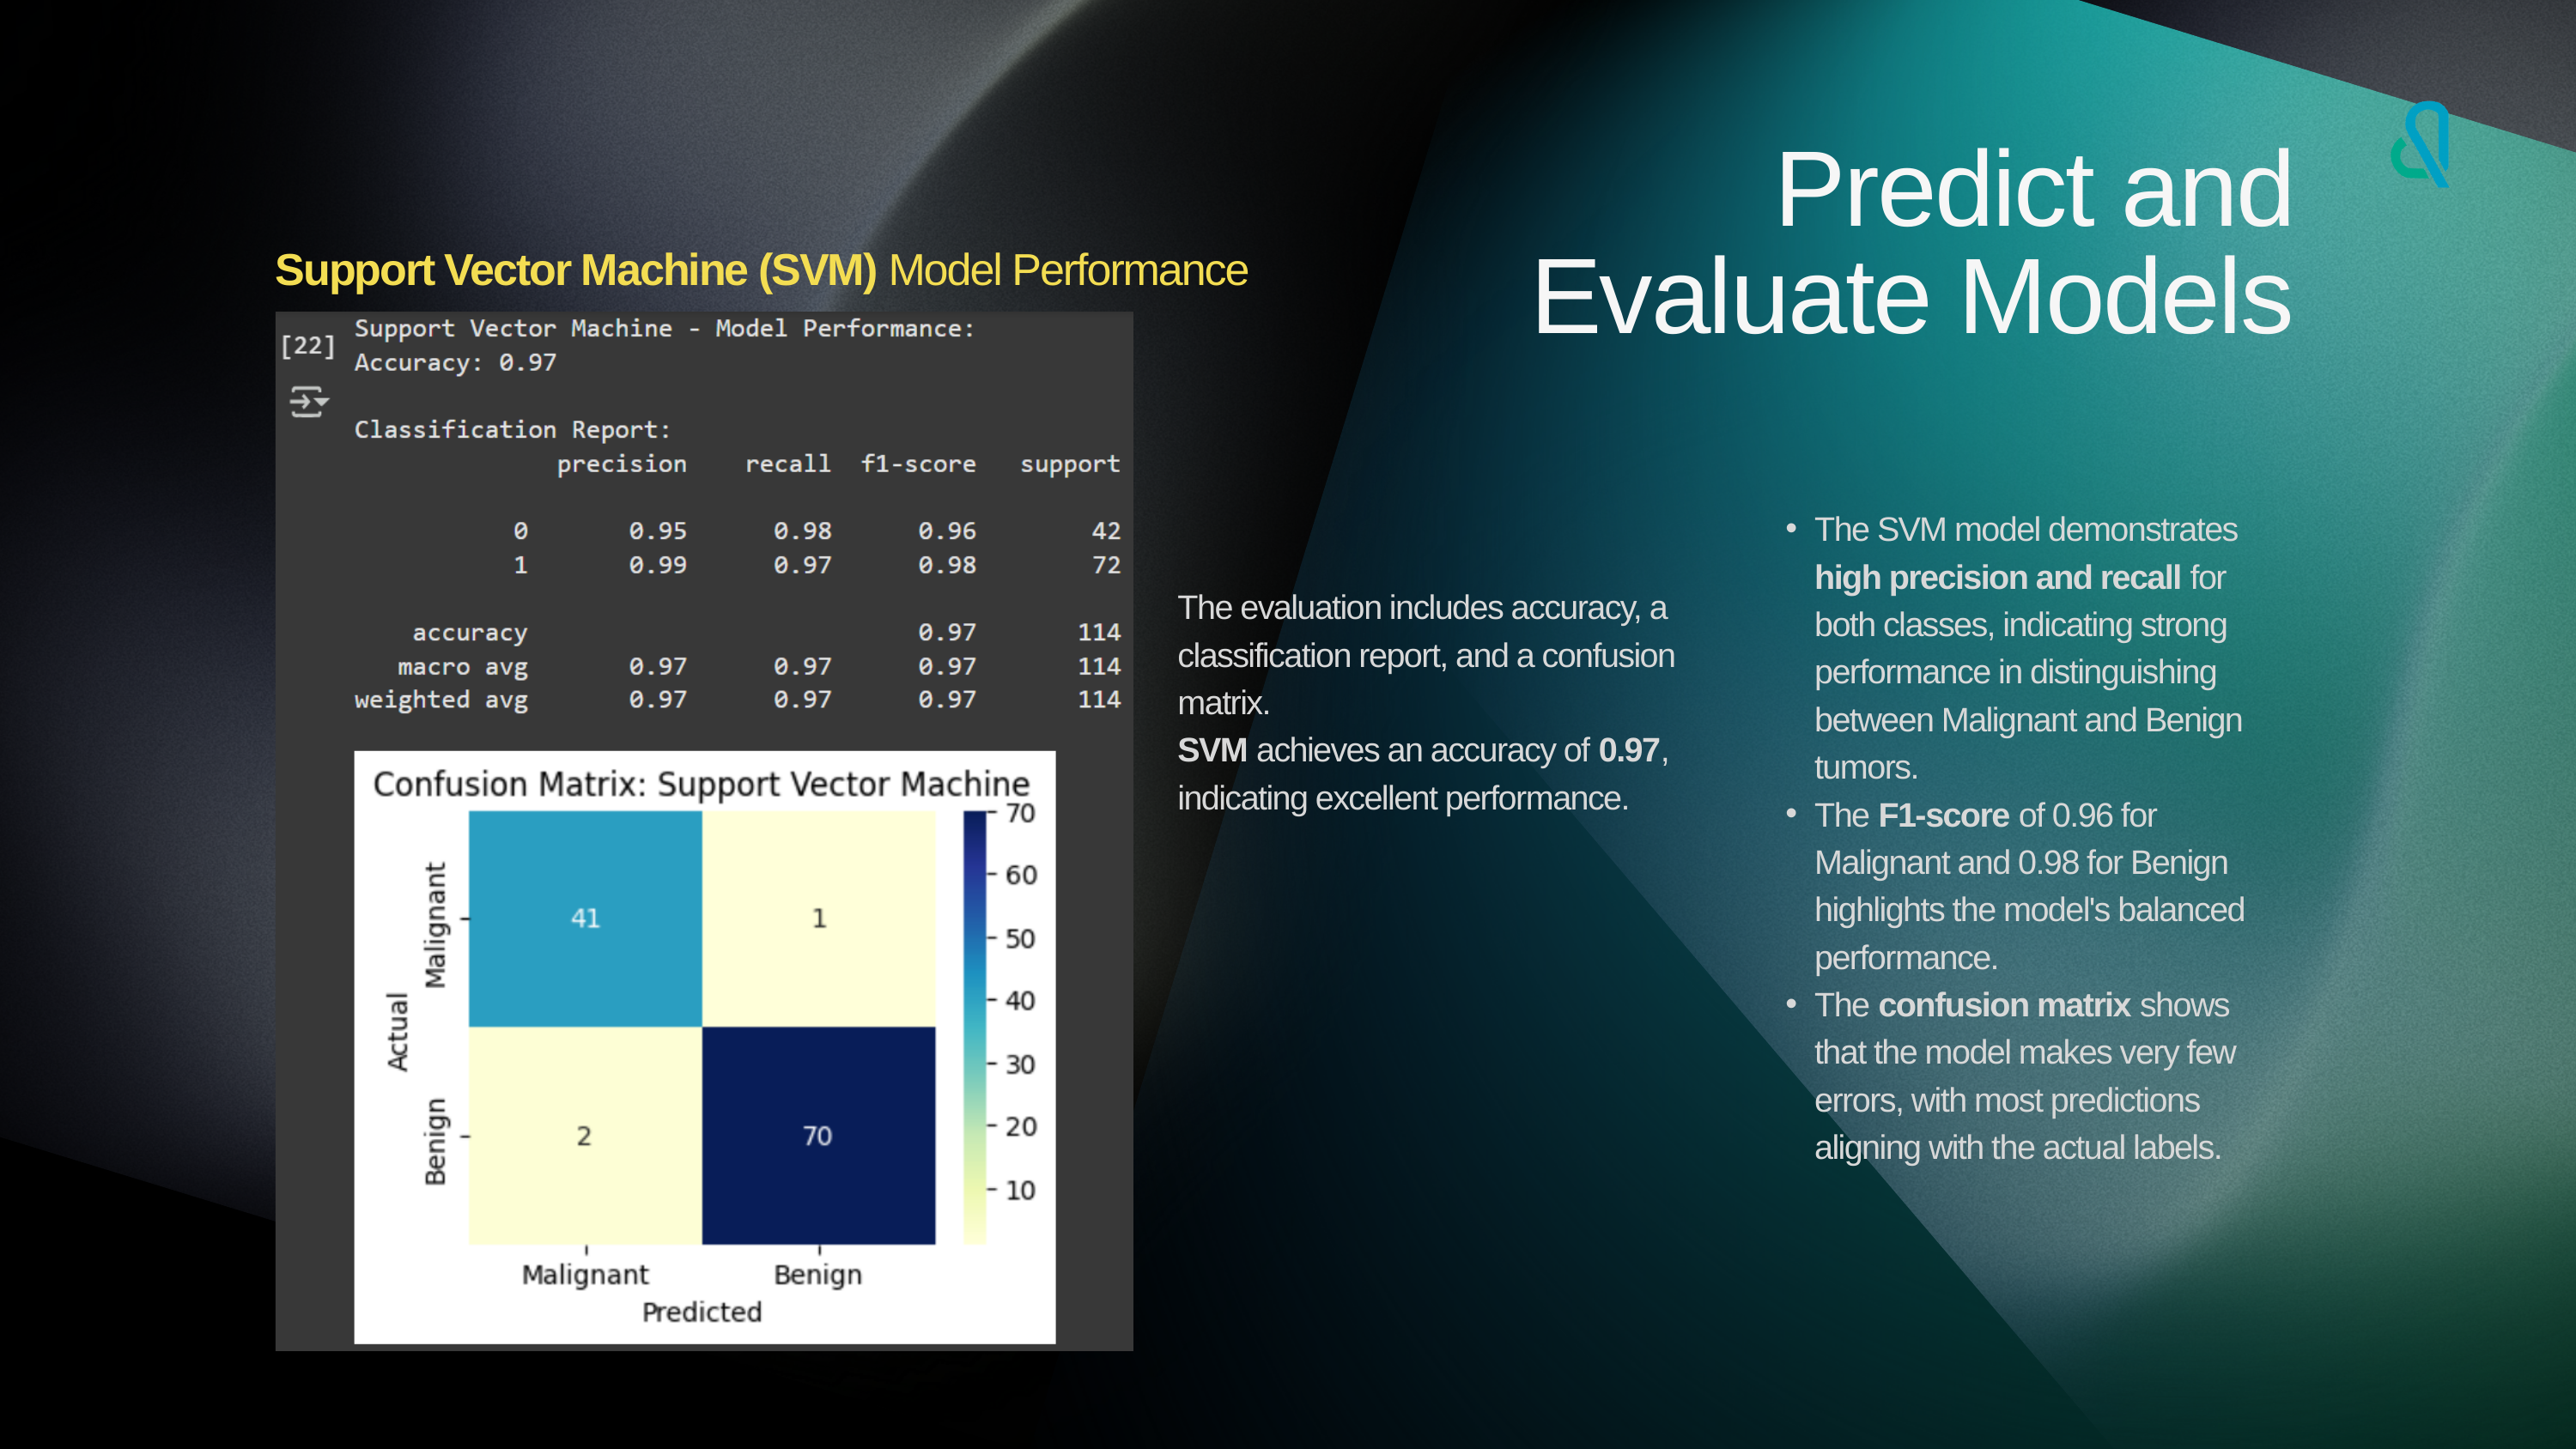

Predict and Evaluate Models
Support Vector Machine (SVM) Model Performance

The SVM model demonstrates high precision and recall for both classes, indicating strong performance in distinguishing between Malignant and Benign tumors.
The F1-score of 0.96 for Malignant and 0.98 for Benign highlights the model's balanced performance.
The confusion matrix shows that the model makes very few errors, with most predictions aligning with the actual labels.
The evaluation includes accuracy, a classification report, and a confusion matrix.
SVM achieves an accuracy of 0.97, indicating excellent performance.